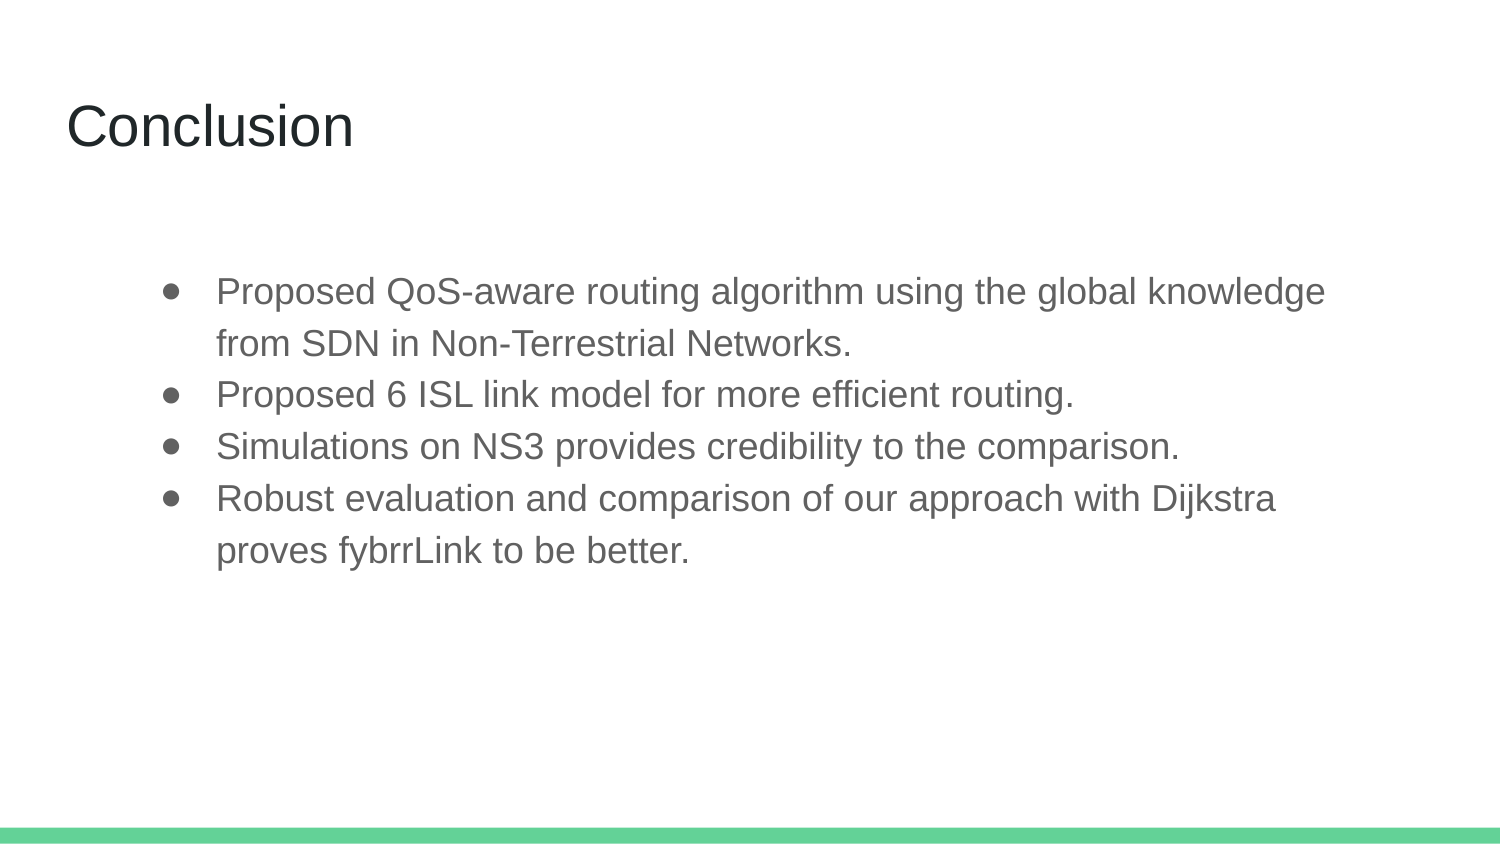

# Conclusion
Proposed QoS-aware routing algorithm using the global knowledge from SDN in Non-Terrestrial Networks.
Proposed 6 ISL link model for more efficient routing.
Simulations on NS3 provides credibility to the comparison.
Robust evaluation and comparison of our approach with Dijkstra proves fybrrLink to be better.